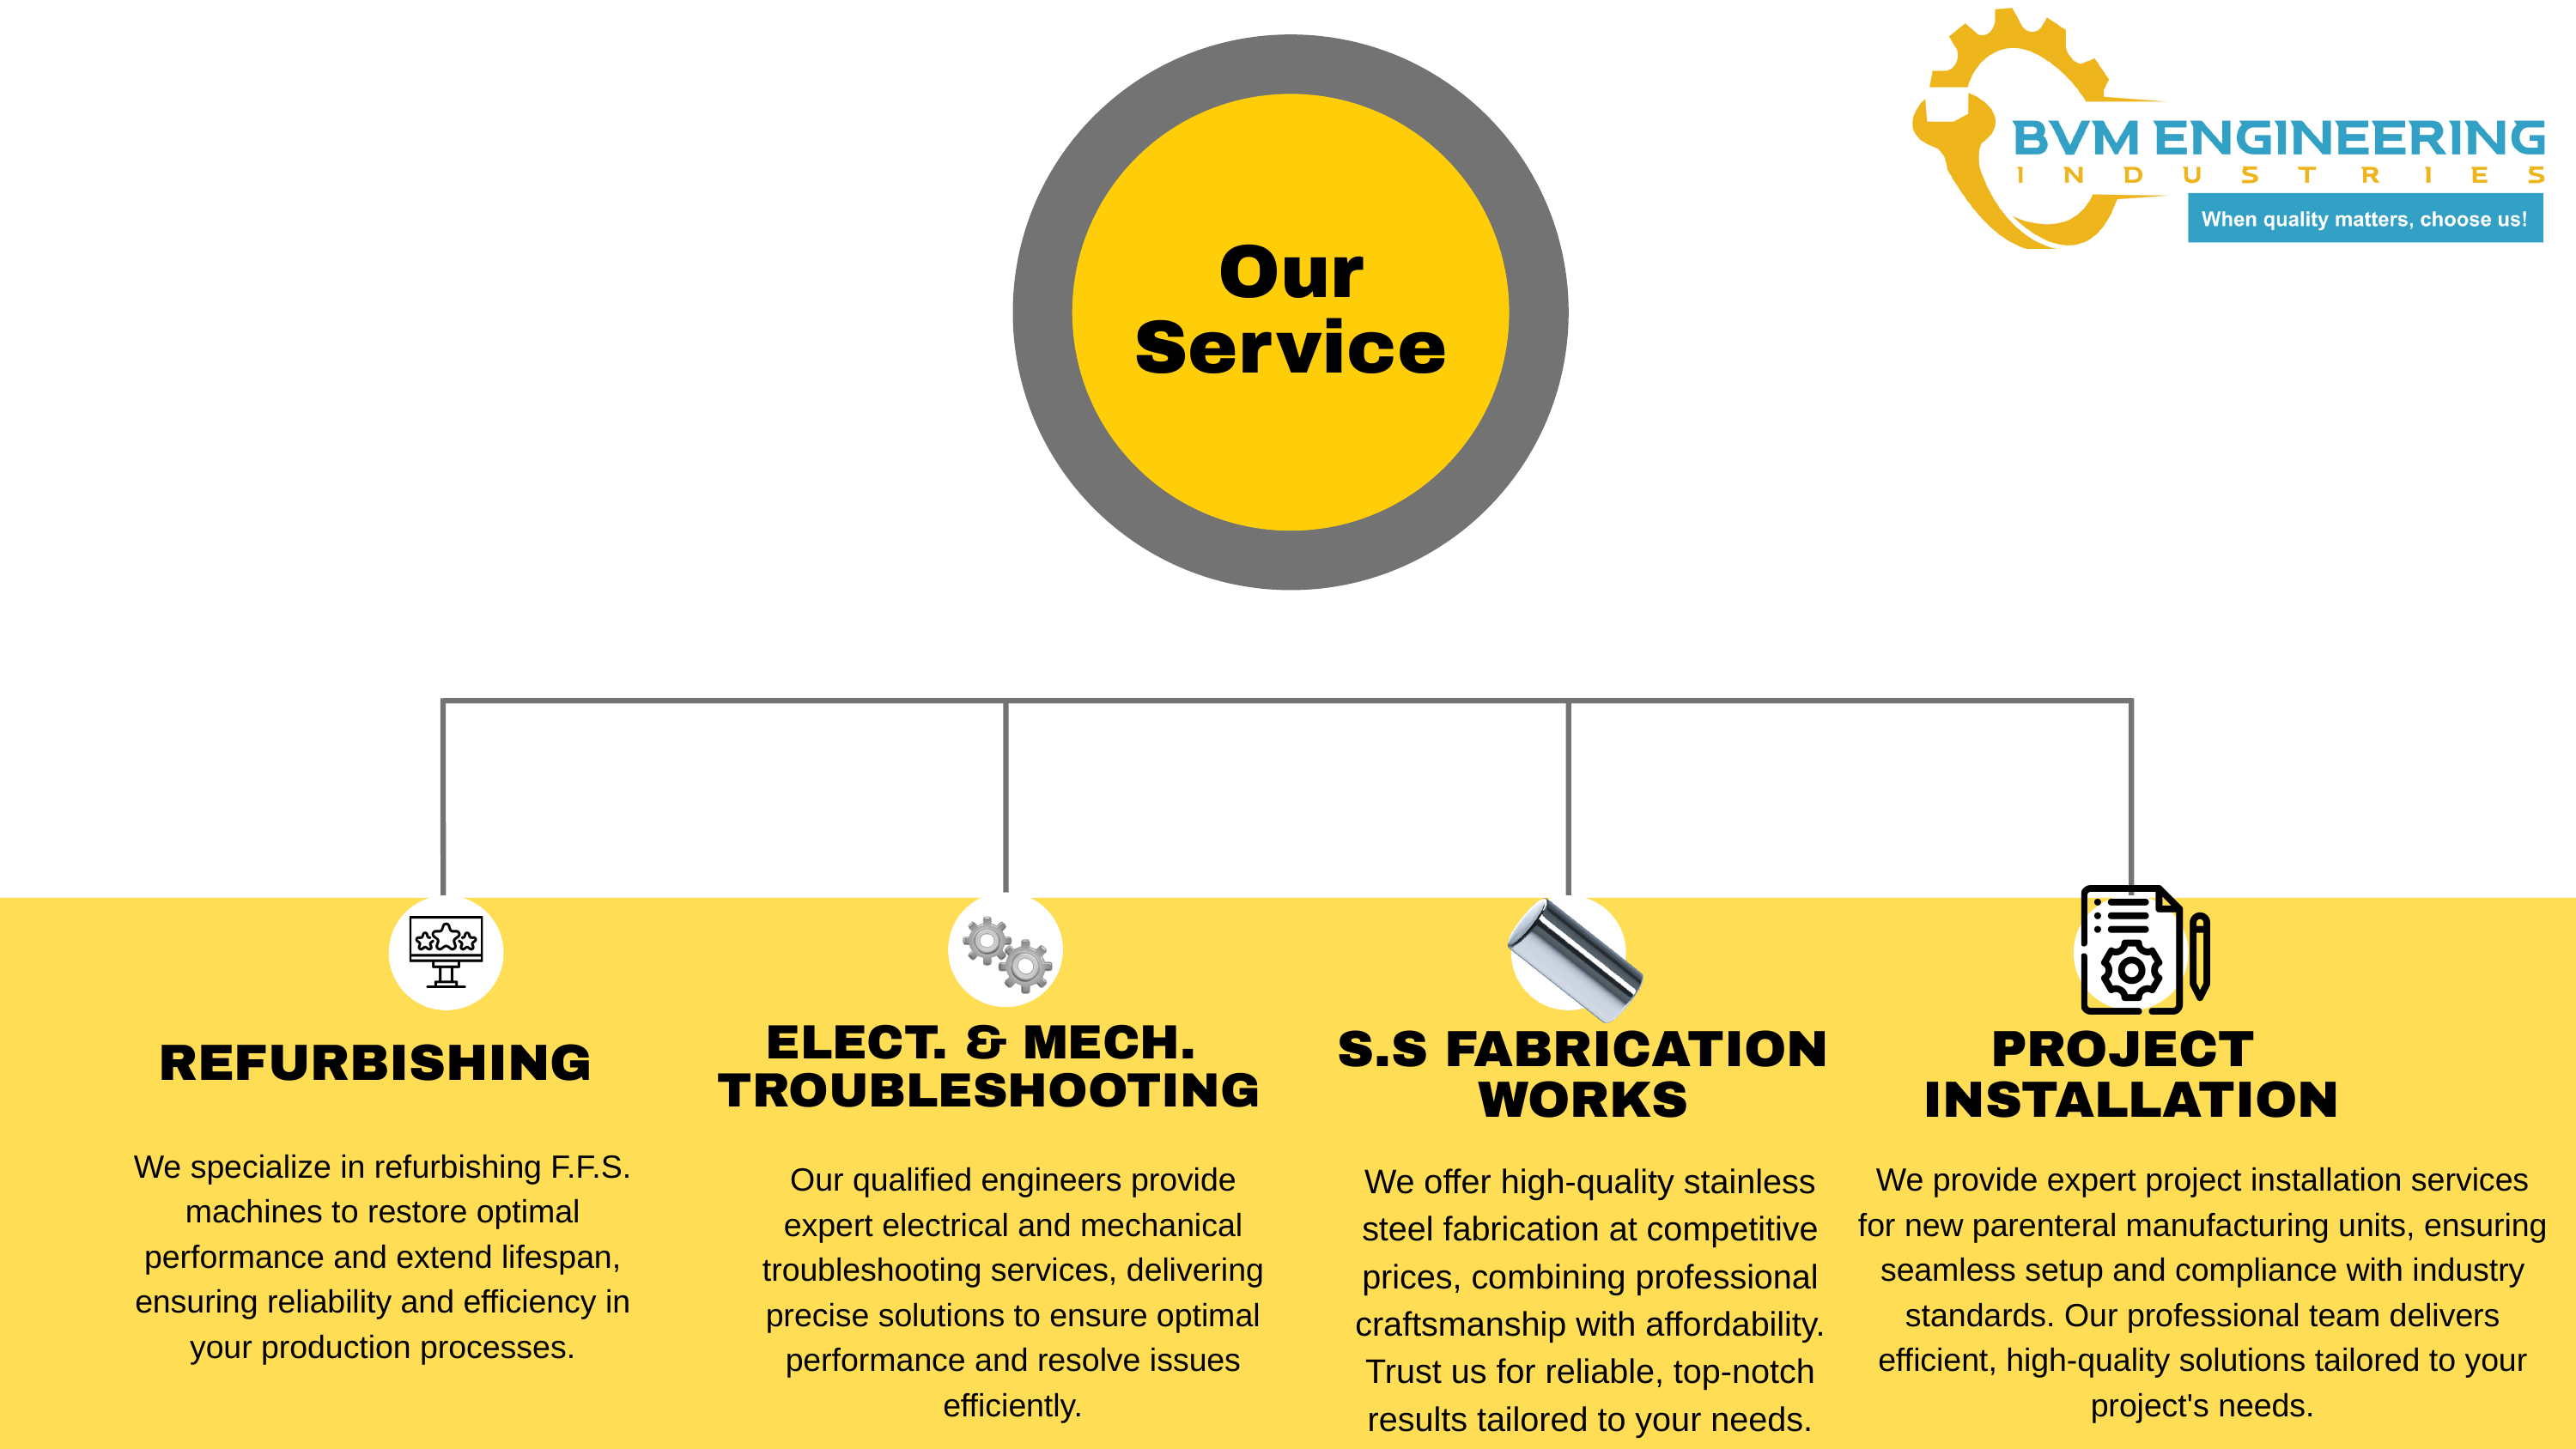

Our Service

ELECT. & MECH.
TROUBLESHOOTING
S.S FABRICATION WORKS
PROJECT
INSTALLATION
REFURBISHING
We specialize in refurbishing F.F.S. machines to restore optimal performance and extend lifespan, ensuring reliability and efficiency in your production processes.
Our qualified engineers provide expert electrical and mechanical troubleshooting services, delivering precise solutions to ensure optimal performance and resolve issues efficiently.

We offer high-quality stainless steel fabrication at competitive prices, combining professional craftsmanship with affordability. Trust us for reliable, top-notch results tailored to your needs.

We provide expert project installation services for new parenteral manufacturing units, ensuring seamless setup and compliance with industry standards. Our professional team delivers efficient, high-quality solutions tailored to your project's needs.